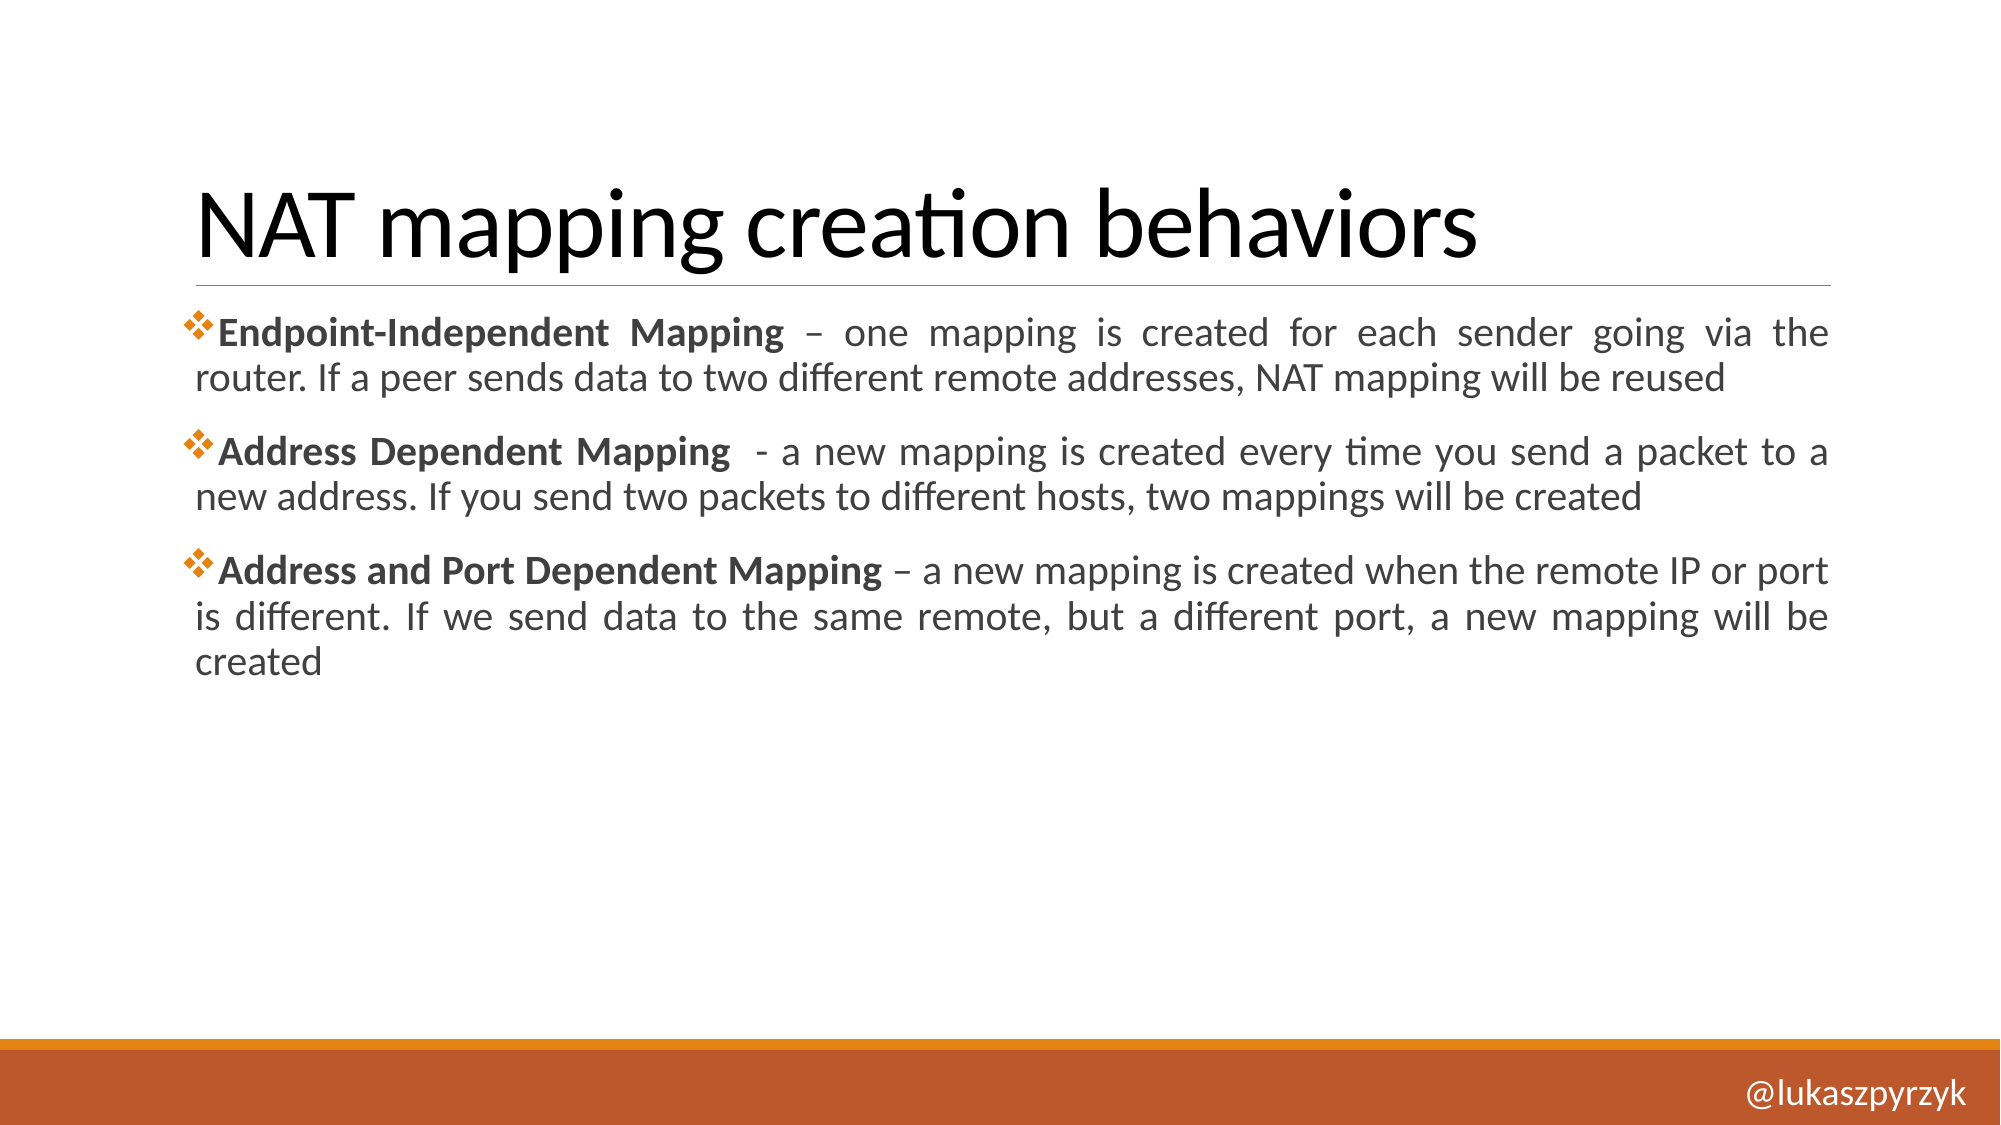

# NAT mapping creation behaviors
Endpoint-Independent Mapping – one mapping is created for each sender going via the router. If a peer sends data to two different remote addresses, NAT mapping will be reused
Address Dependent Mapping  - a new mapping is created every time you send a packet to a new address. If you send two packets to different hosts, two mappings will be created
Address and Port Dependent Mapping – a new mapping is created when the remote IP or port is different. If we send data to the same remote, but a different port, a new mapping will be created

@lukaszpyrzyk